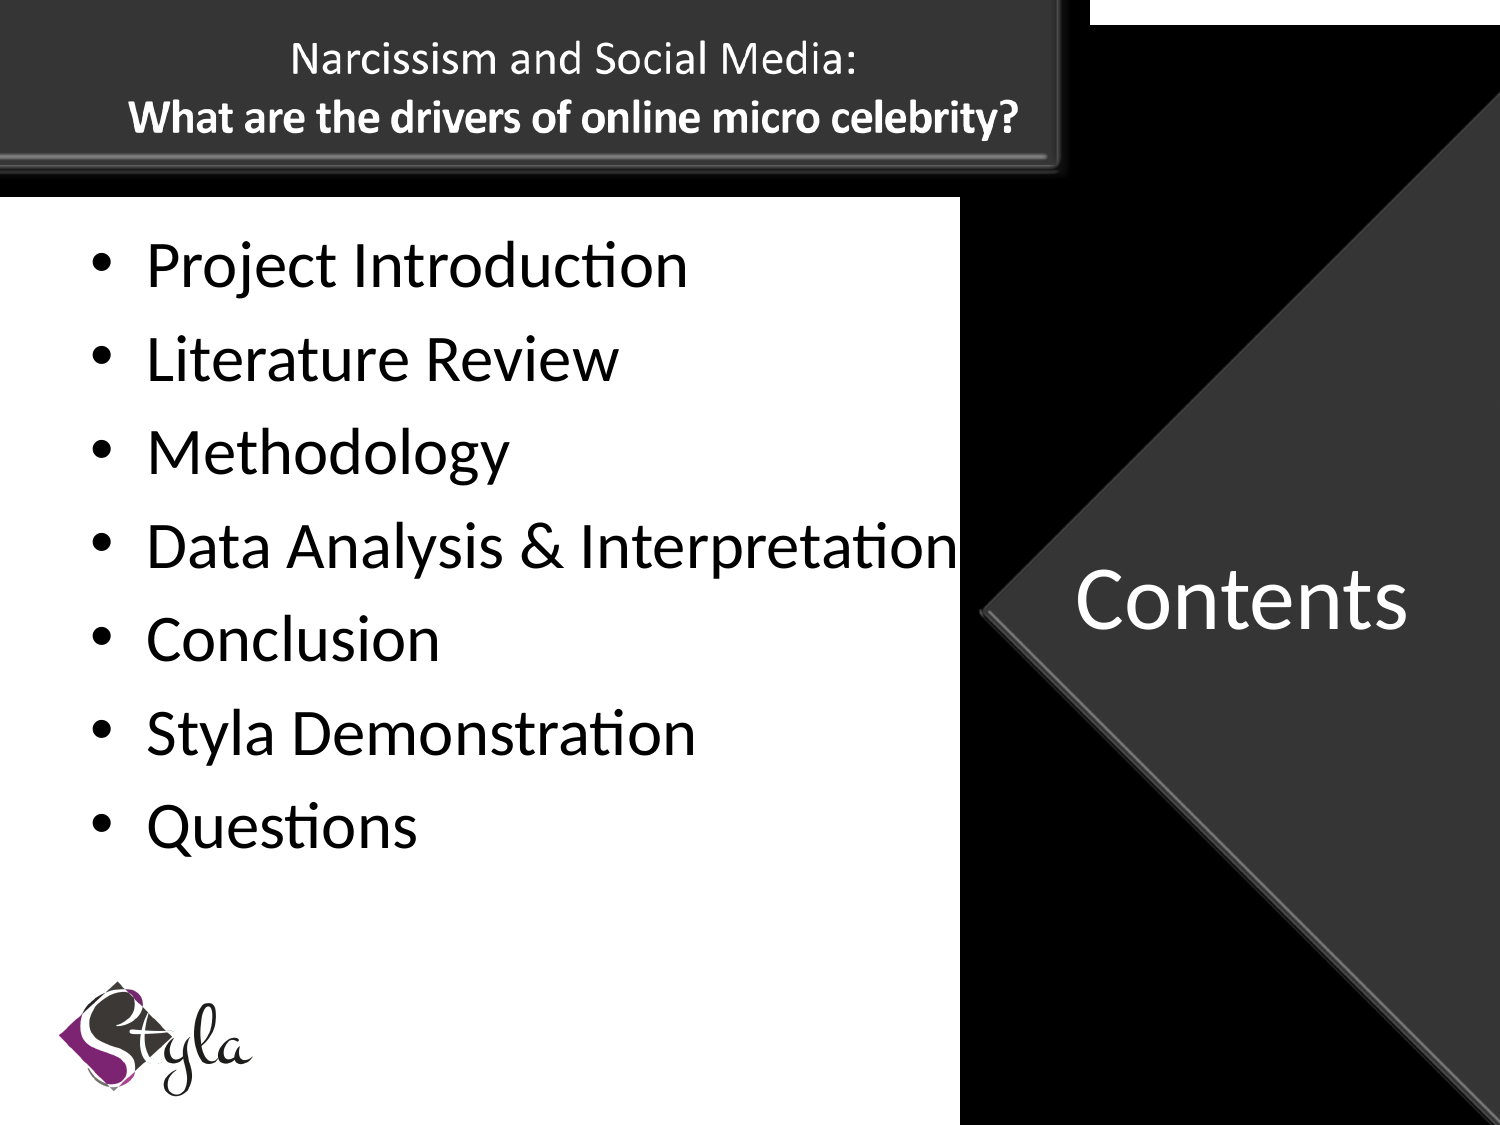

Project Introduction
Literature Review
Methodology
Data Analysis & Interpretation
Conclusion
Styla Demonstration
Questions
# Contents